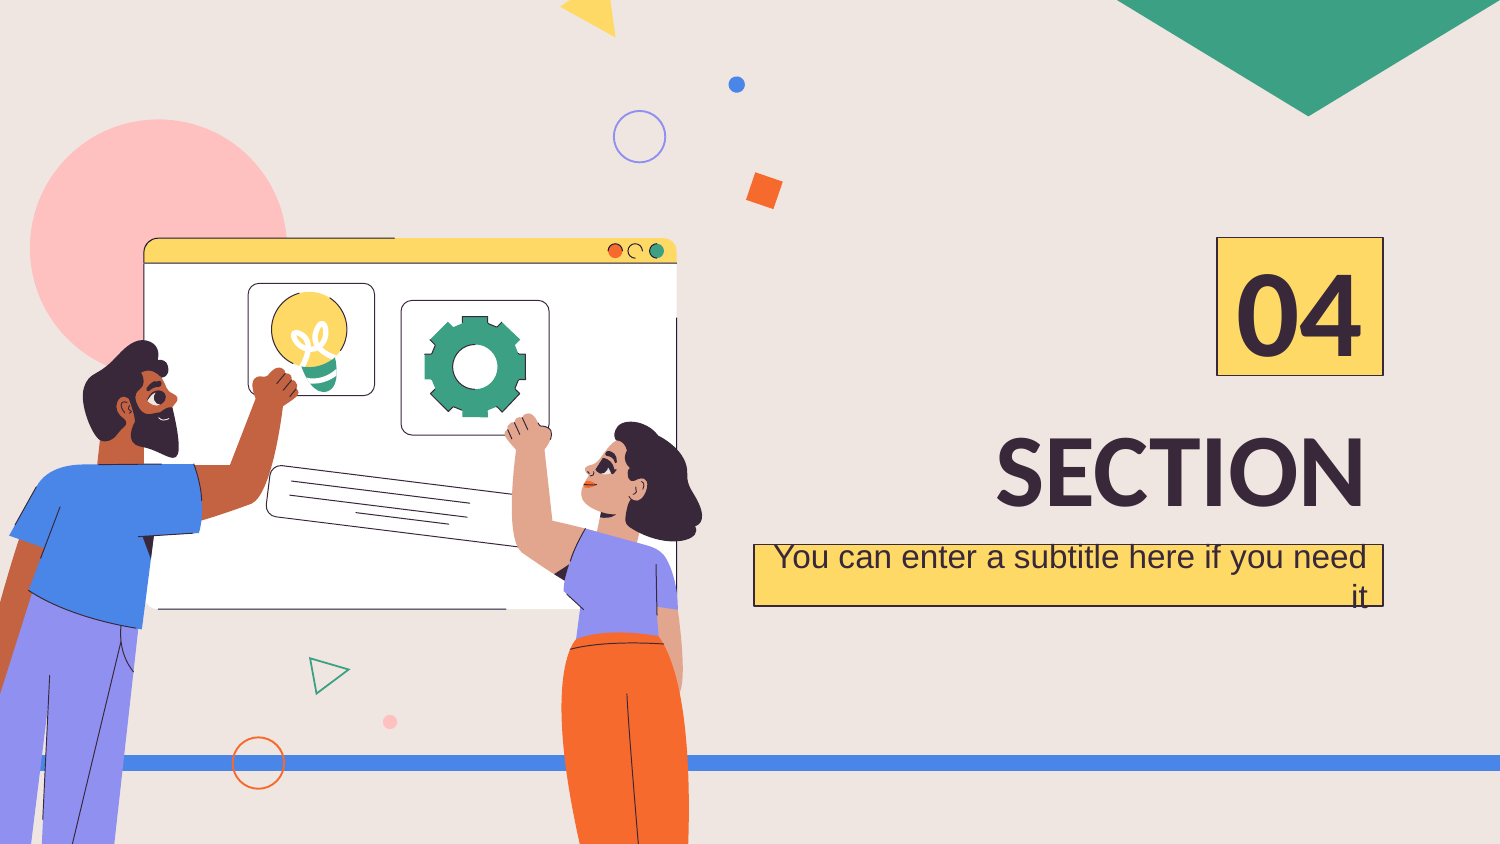

04

# SECTION

You can enter a subtitle here if you need it